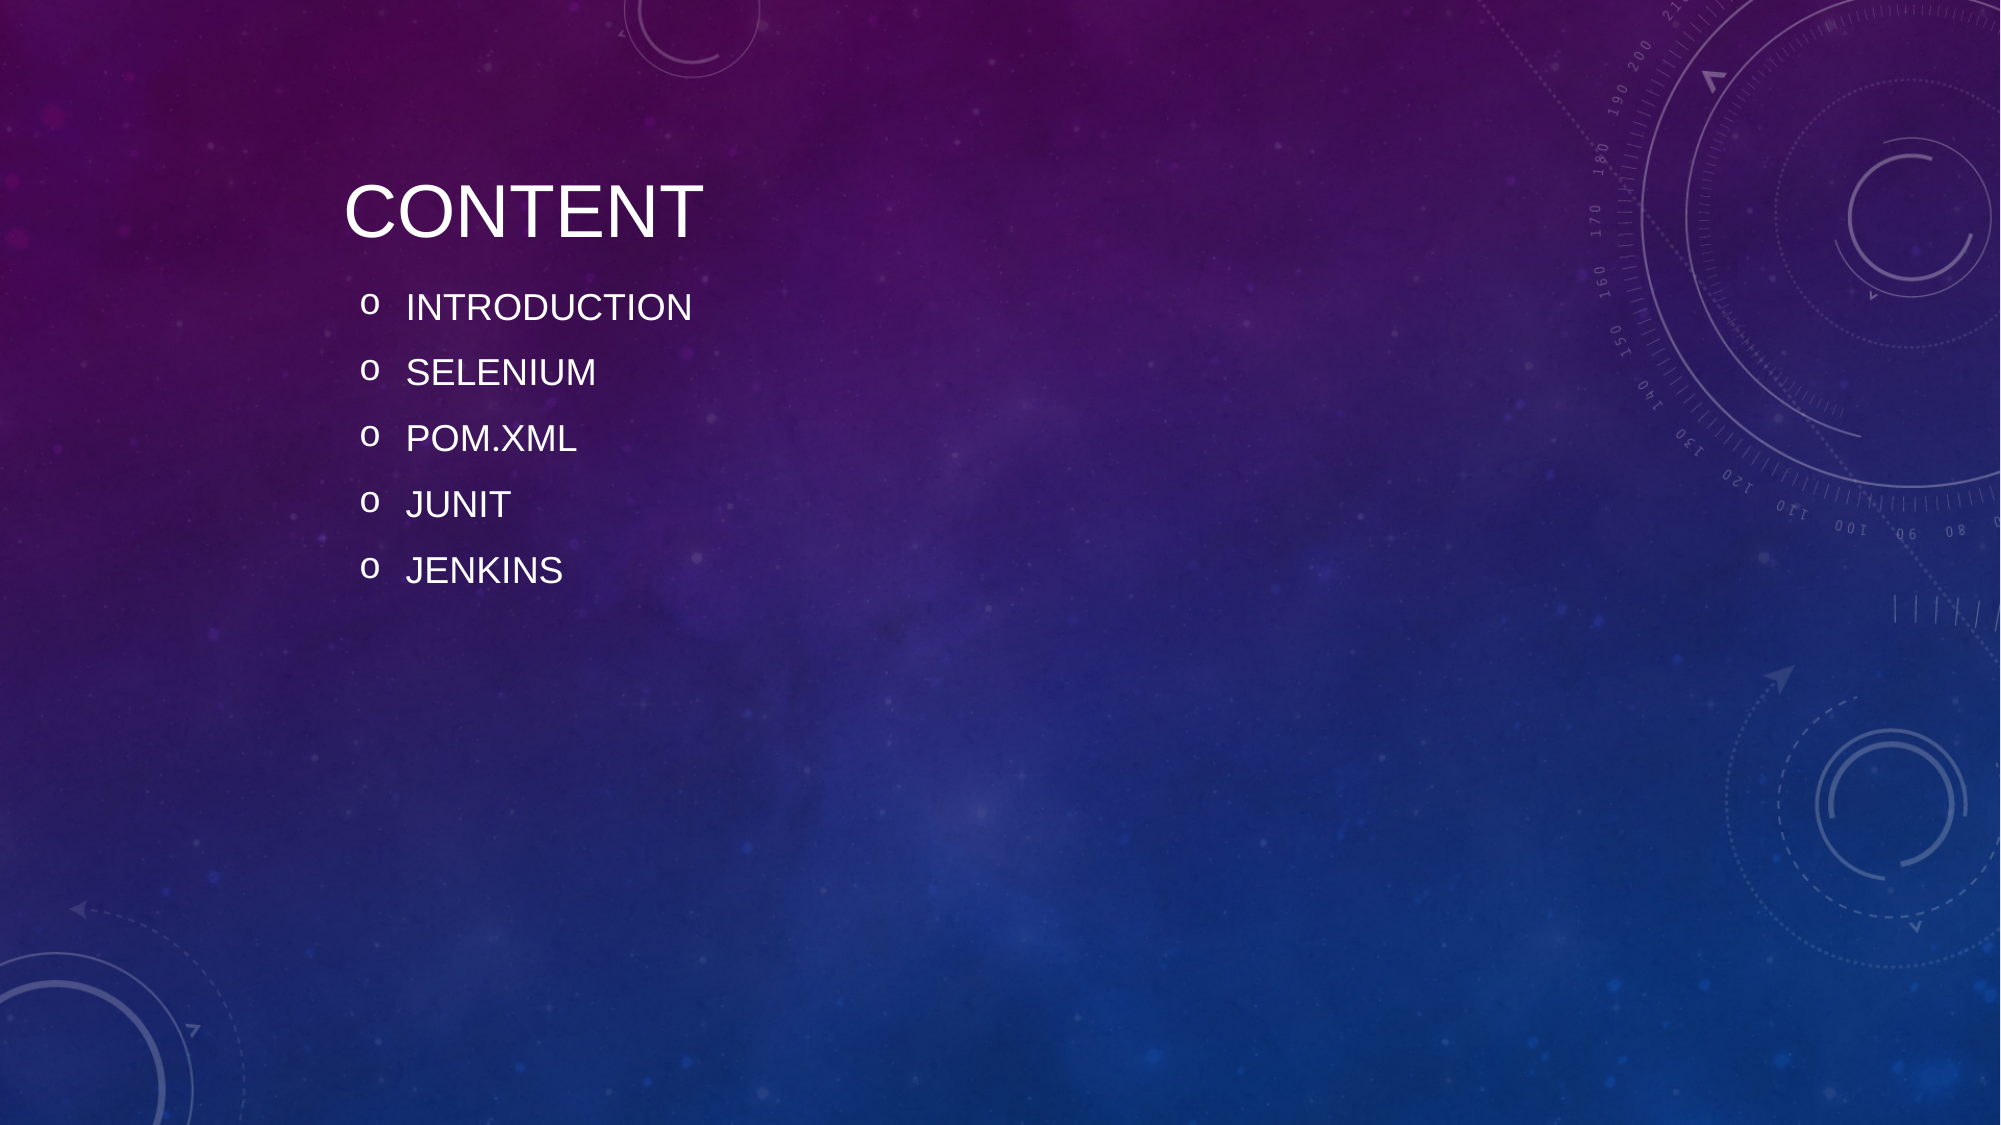

# Content
INTRODUCTION
SELENIUM
POM.XML
JUNIT
JENKINS